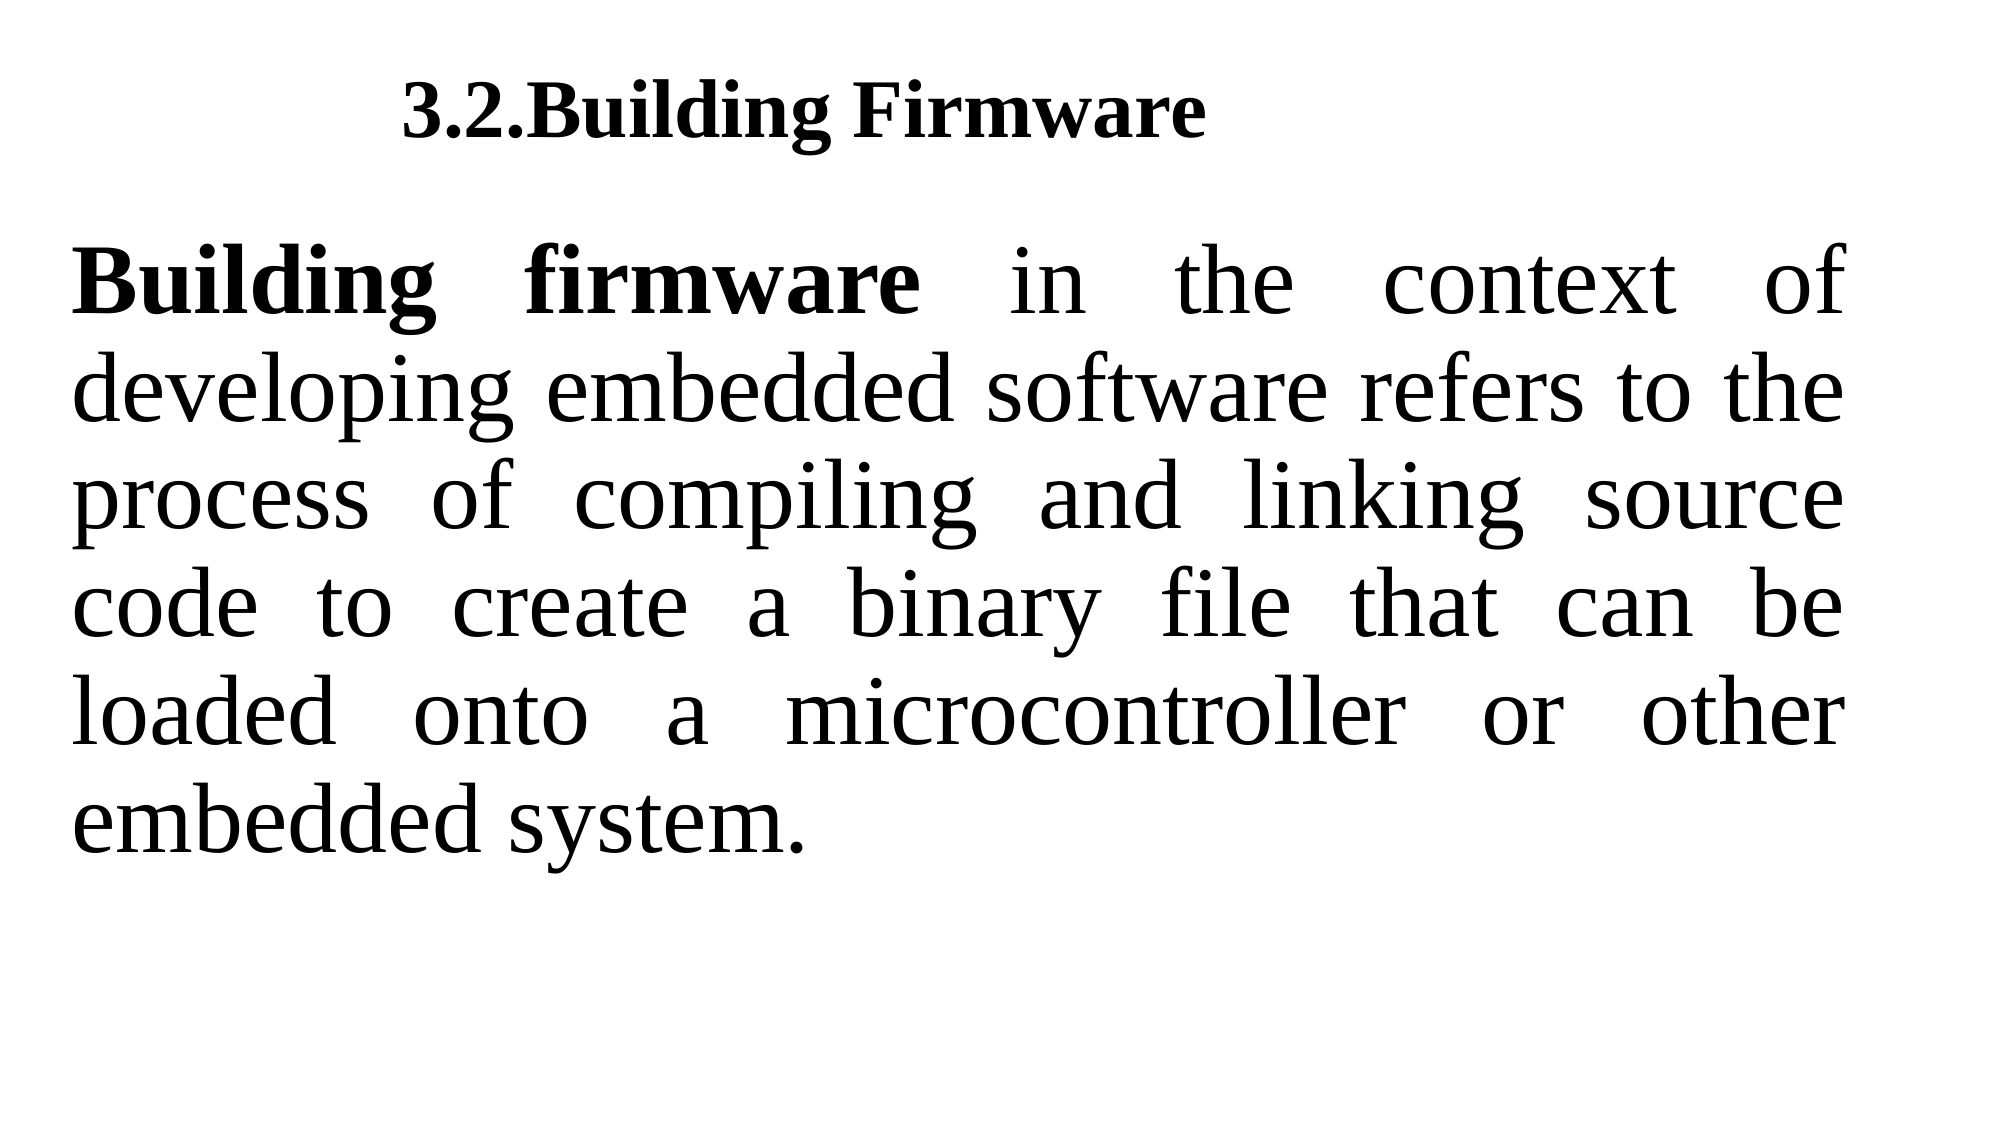

# 3.2.Building Firmware
Building firmware in the context of developing embedded software refers to the process of compiling and linking source code to create a binary file that can be loaded onto a microcontroller or other embedded system.